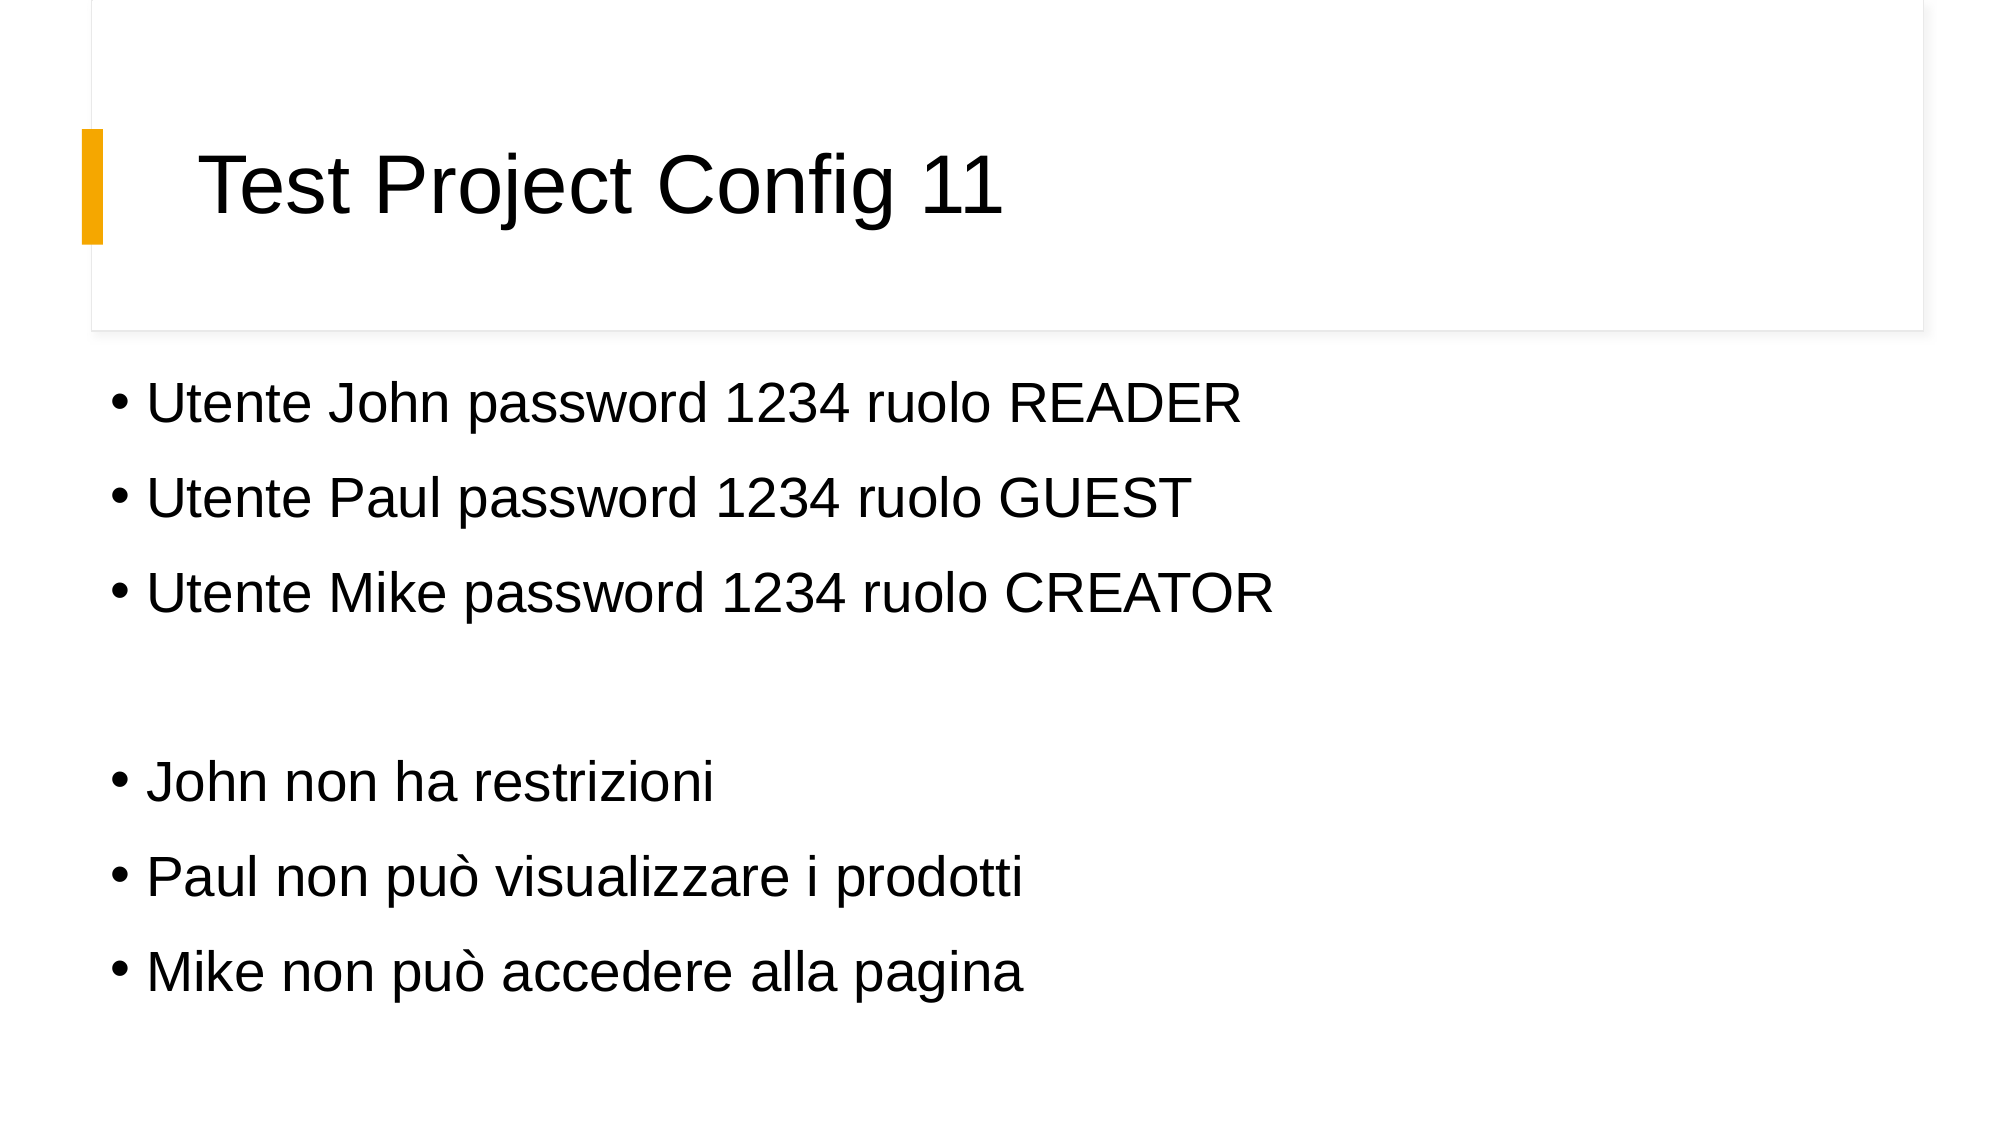

# Test Project Config 11
Utente John password 1234 ruolo READER
Utente Paul password 1234 ruolo GUEST
Utente Mike password 1234 ruolo CREATOR

John non ha restrizioni
Paul non può visualizzare i prodotti
Mike non può accedere alla pagina